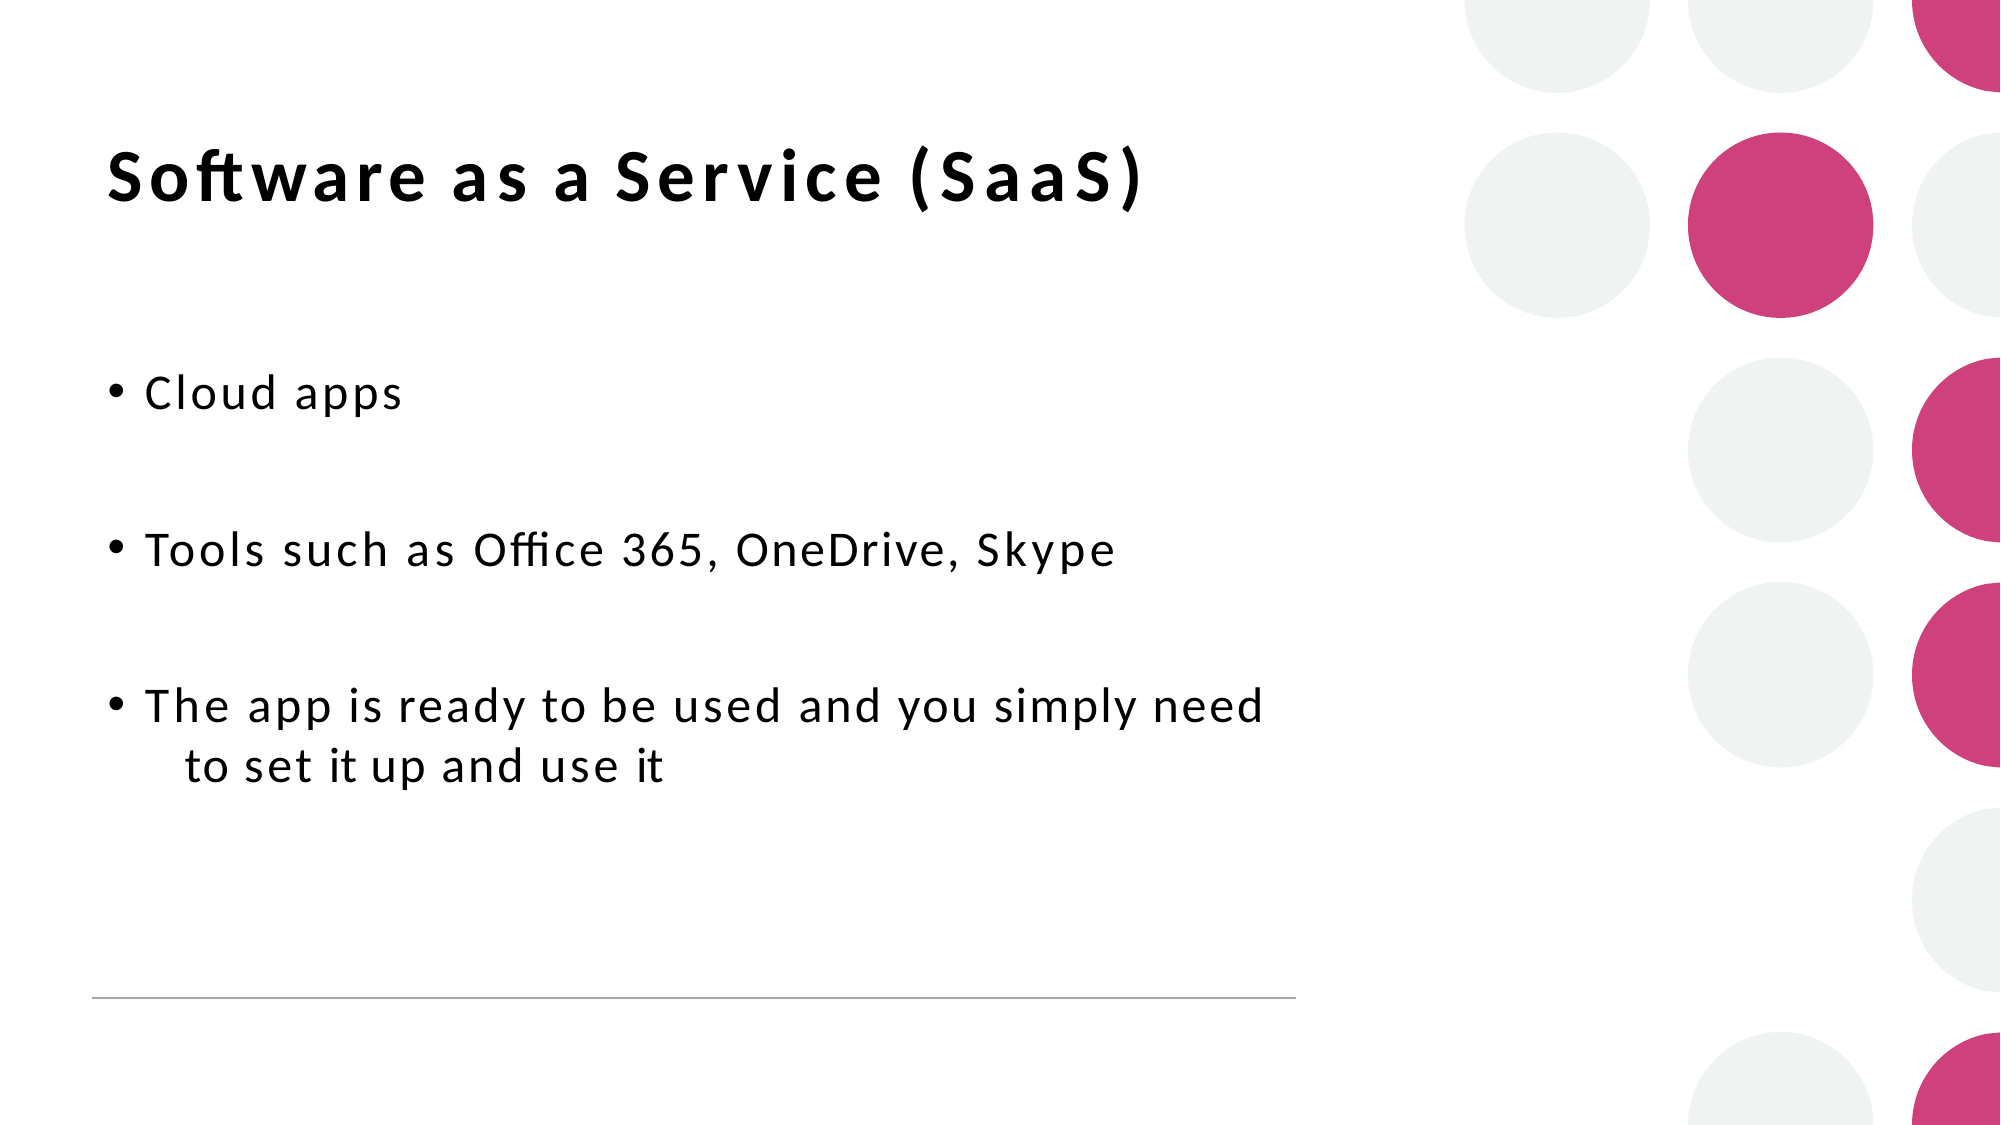

# Software as a Service (SaaS)
Cloud apps

Tools such as Office 365, OneDrive, Skype

The app is ready to be used and you simply need 	to set it up and use it